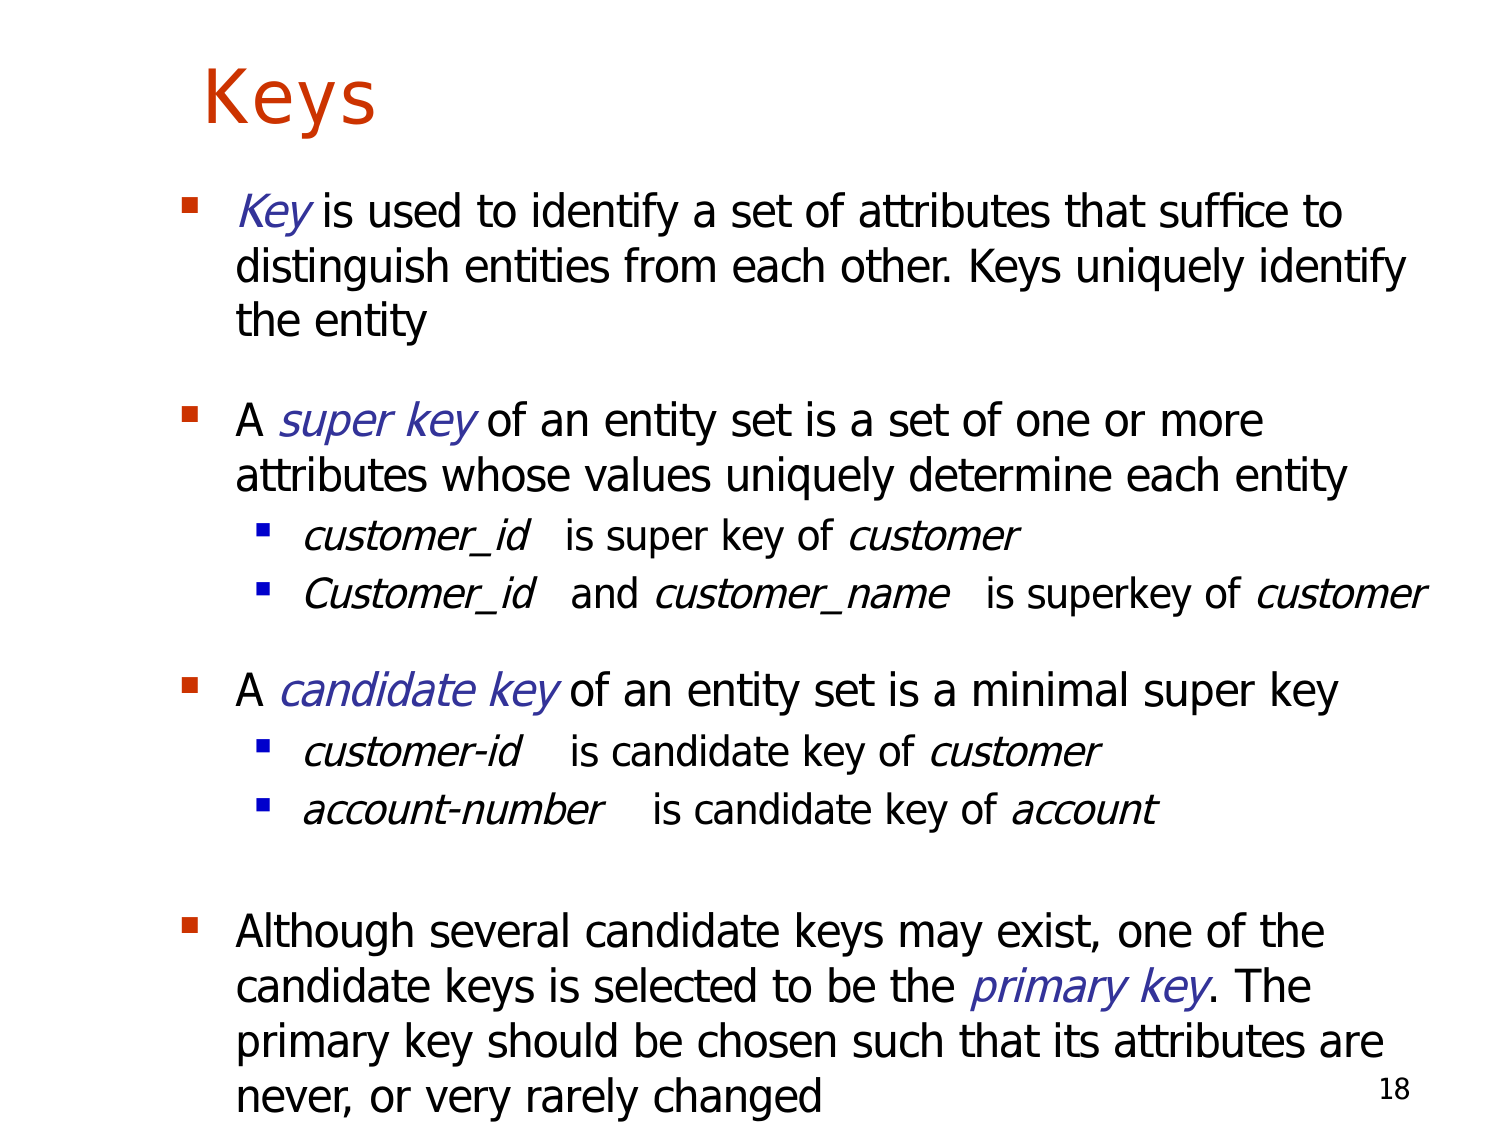

# Keys
Key is used to identify a set of attributes that suffice to distinguish entities from each other. Keys uniquely identify the entity

A super key of an entity set is a set of one or more attributes whose values uniquely determine each entity
customer_id   is super key of customer
Customer_id   and customer_name   is superkey of customer

A candidate key of an entity set is a minimal super key
customer-id    is candidate key of customer
account-number    is candidate key of account

Although several candidate keys may exist, one of the candidate keys is selected to be the primary key. The primary key should be chosen such that its attributes are never, or very rarely changed
18